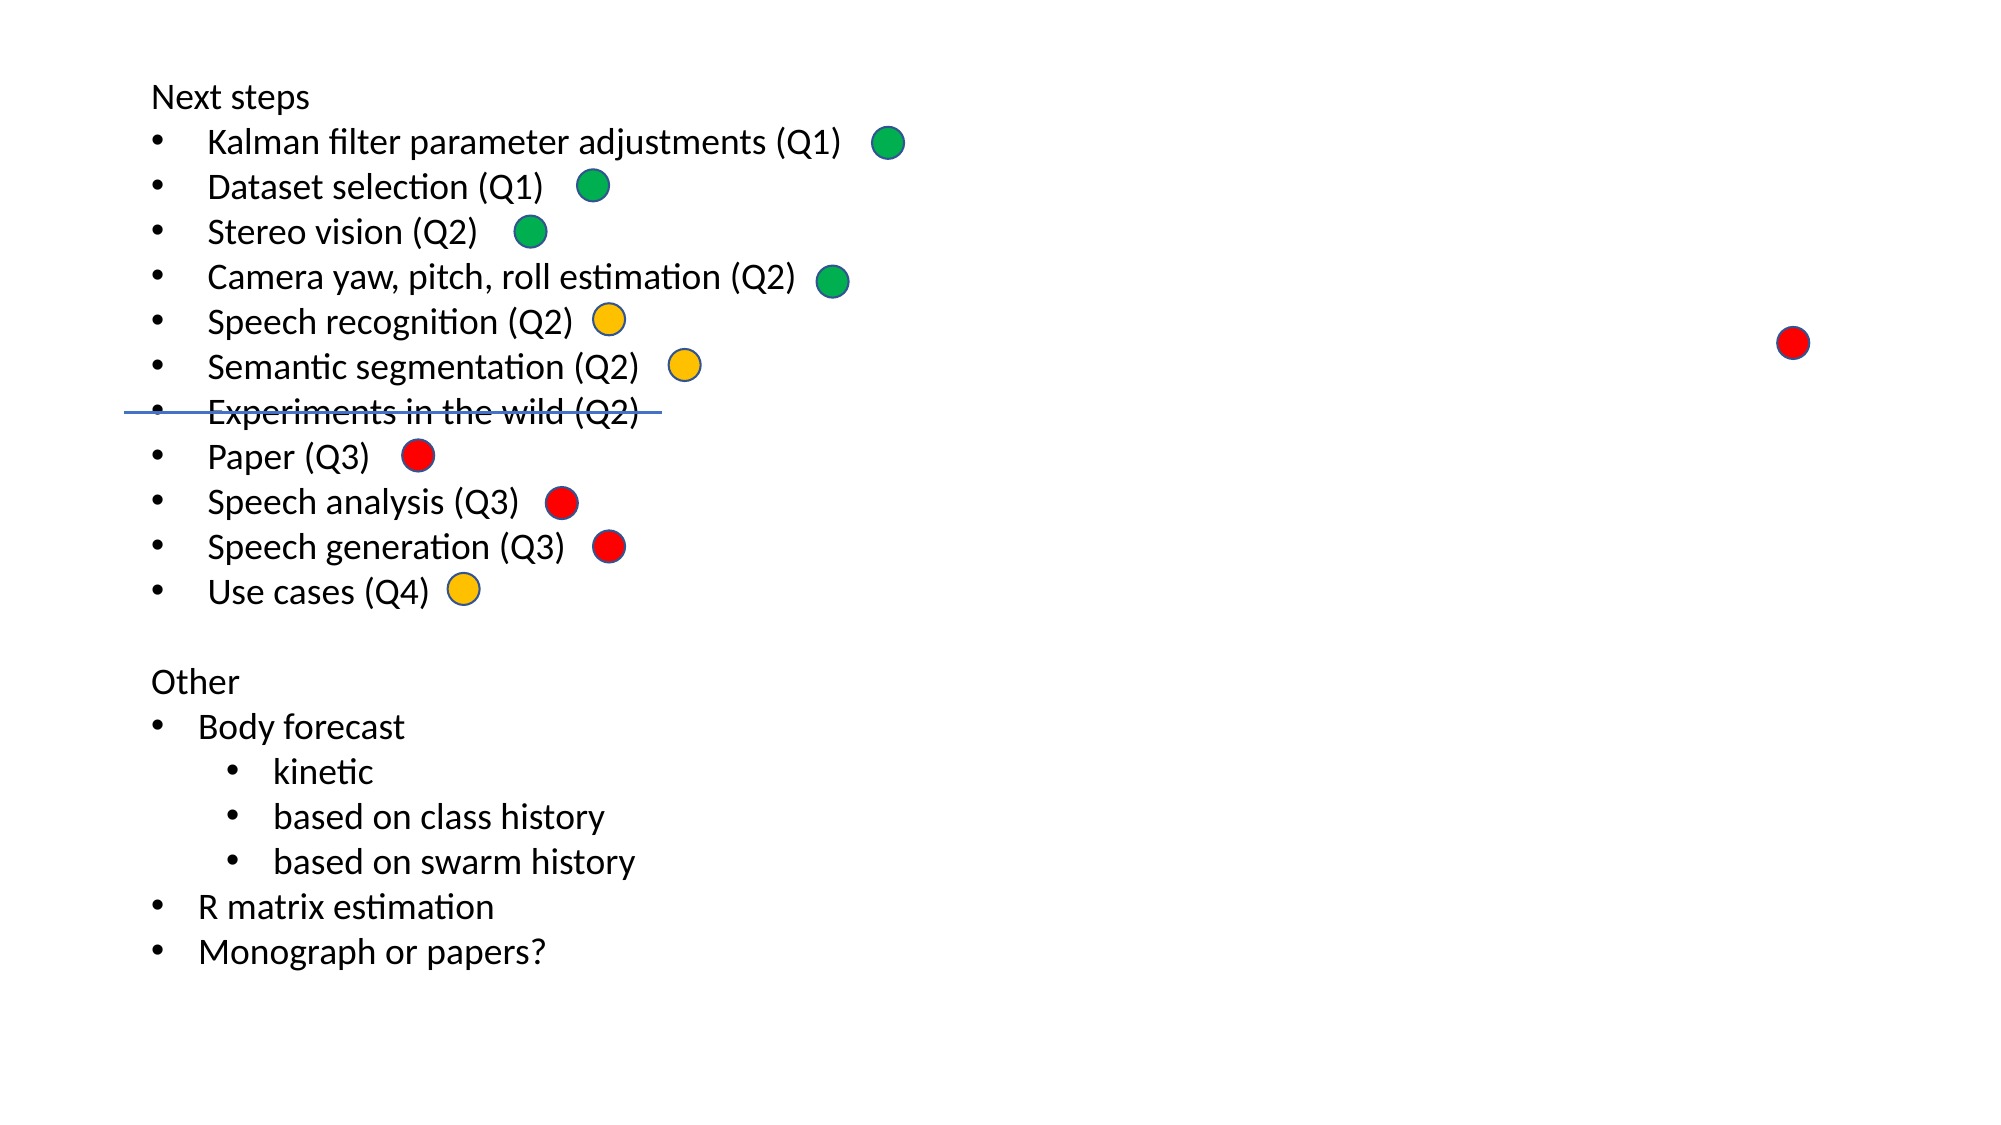

Next steps
Kalman filter parameter adjustments (Q1)
Dataset selection (Q1)
Stereo vision (Q2)
Camera yaw, pitch, roll estimation (Q2)
Speech recognition (Q2)
Semantic segmentation (Q2)
Experiments in the wild (Q2)
Paper (Q3)
Speech analysis (Q3)
Speech generation (Q3)
Use cases (Q4)

Other
Body forecast
kinetic
based on class history
based on swarm history
R matrix estimation
Monograph or papers?